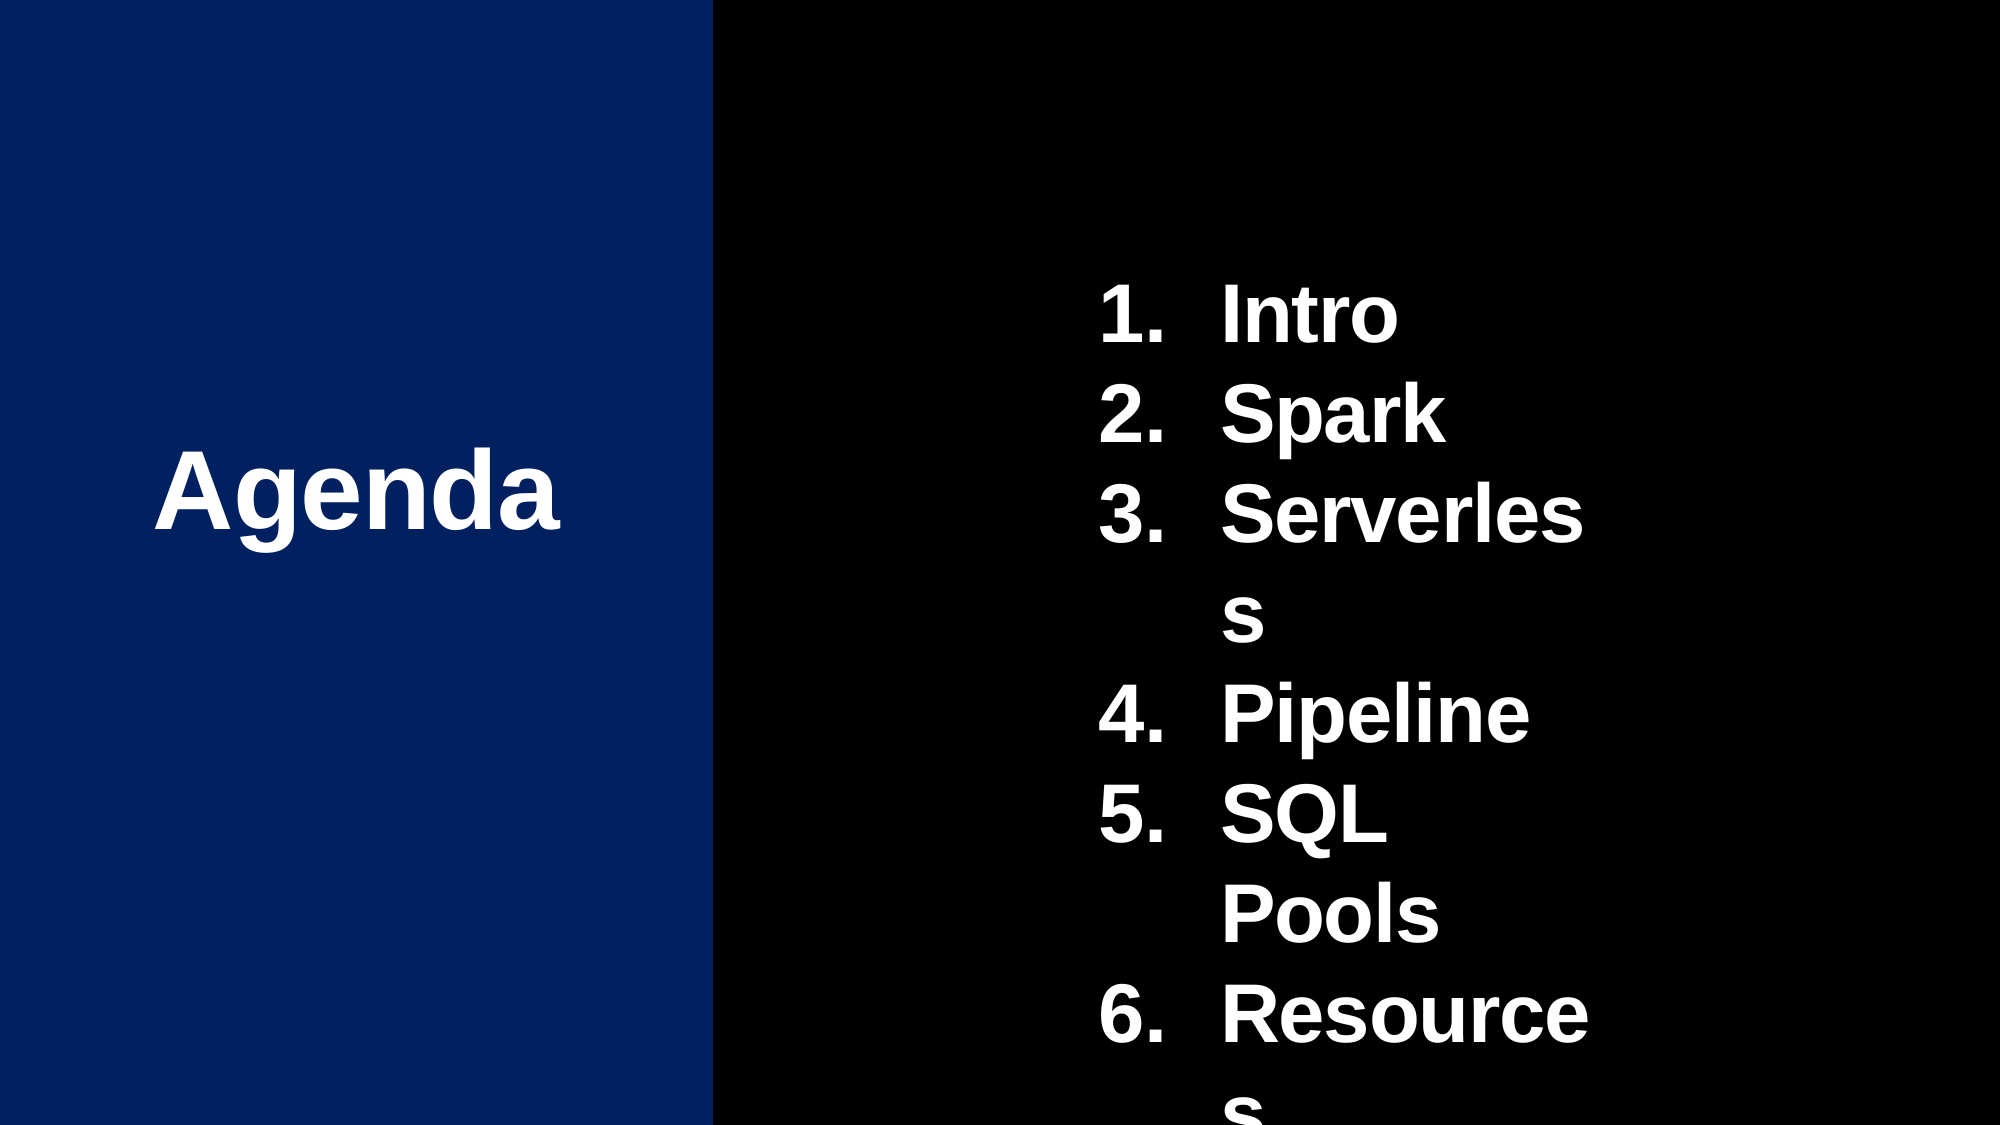

Intro
Spark
Serverless
Pipeline
SQL Pools
Resources
Agenda